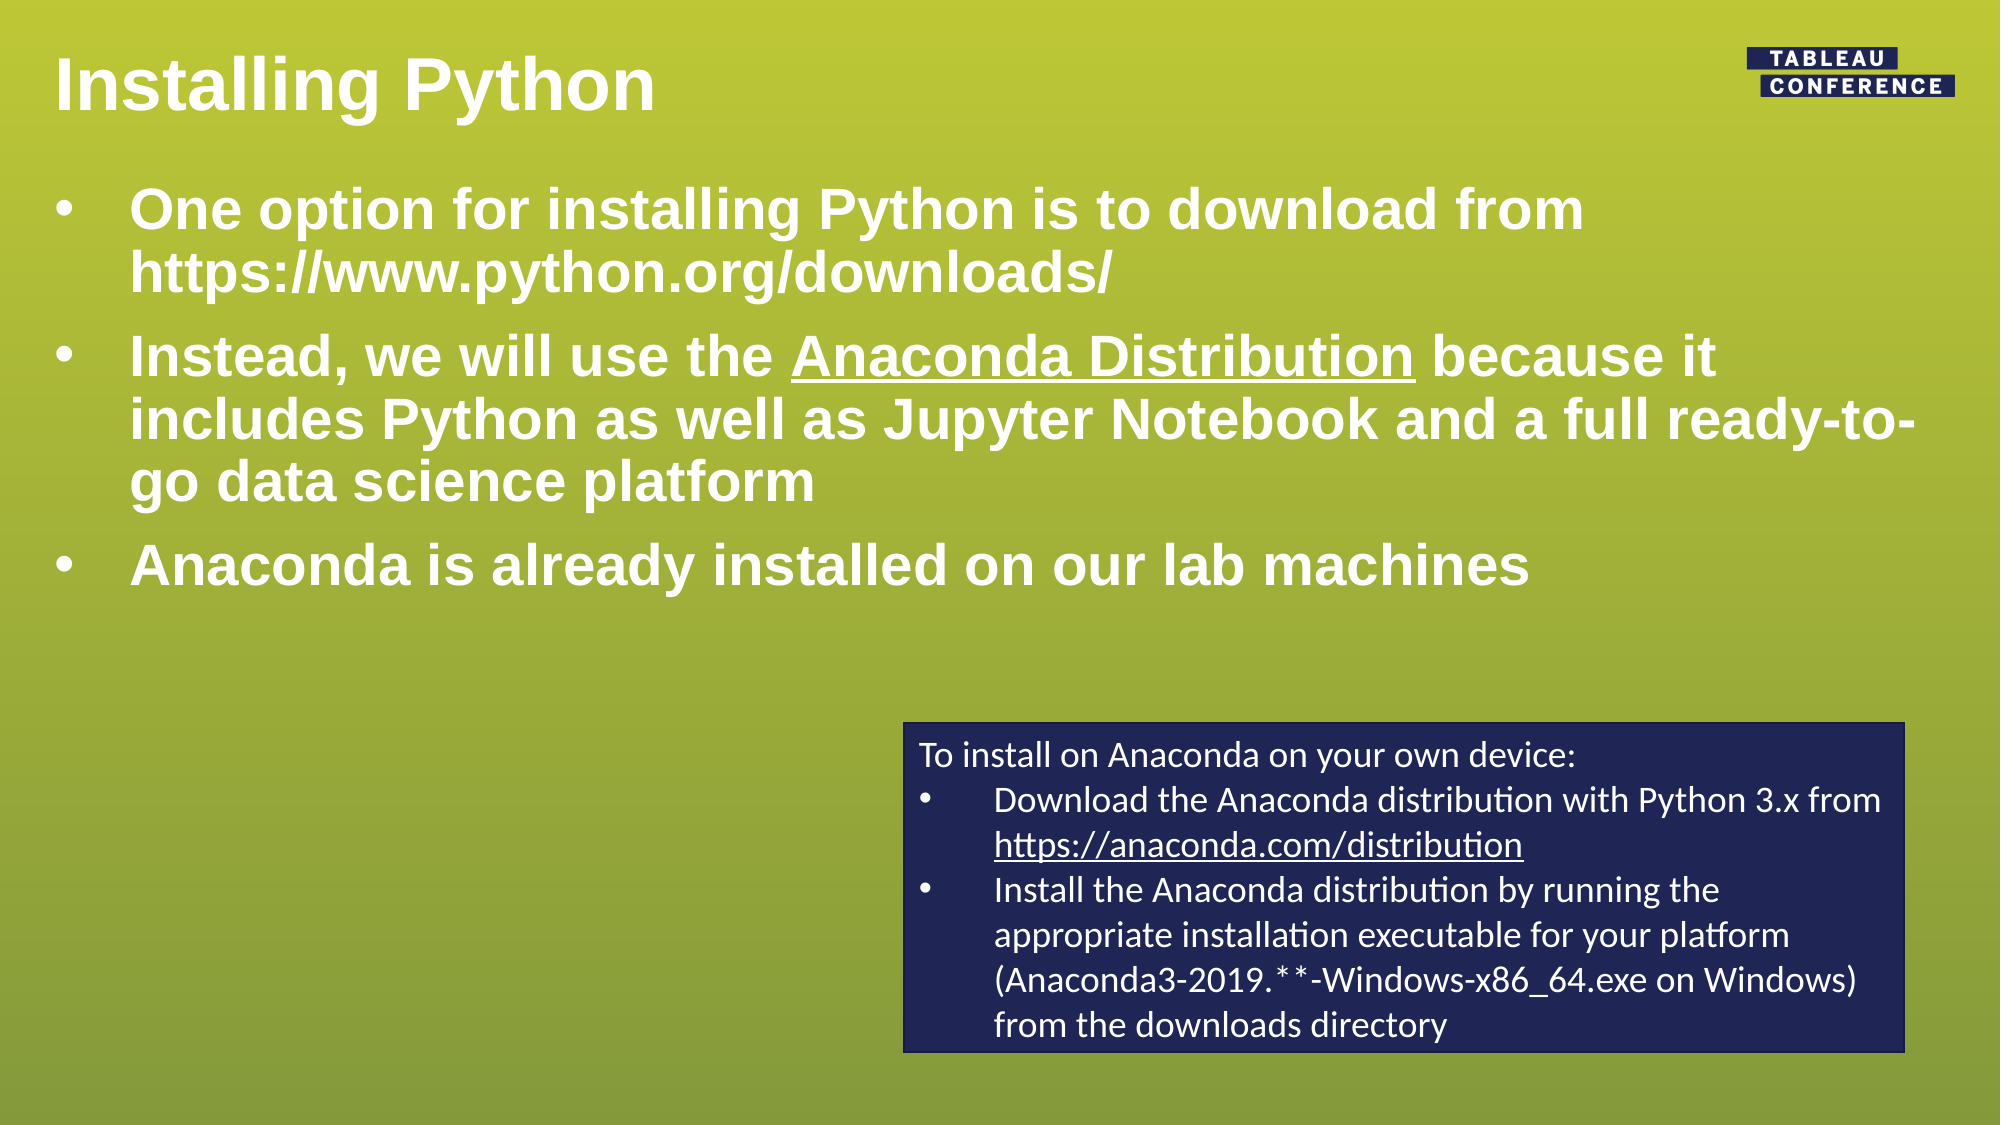

# Installing Python
One option for installing Python is to download from https://www.python.org/downloads/
Instead, we will use the Anaconda Distribution because it includes Python as well as Jupyter Notebook and a full ready-to-go data science platform
Anaconda is already installed on our lab machines
To install on Anaconda on your own device:
Download the Anaconda distribution with Python 3.x from https://anaconda.com/distribution
Install the Anaconda distribution by running the appropriate installation executable for your platform (Anaconda3-2019.**-Windows-x86_64.exe on Windows) from the downloads directory